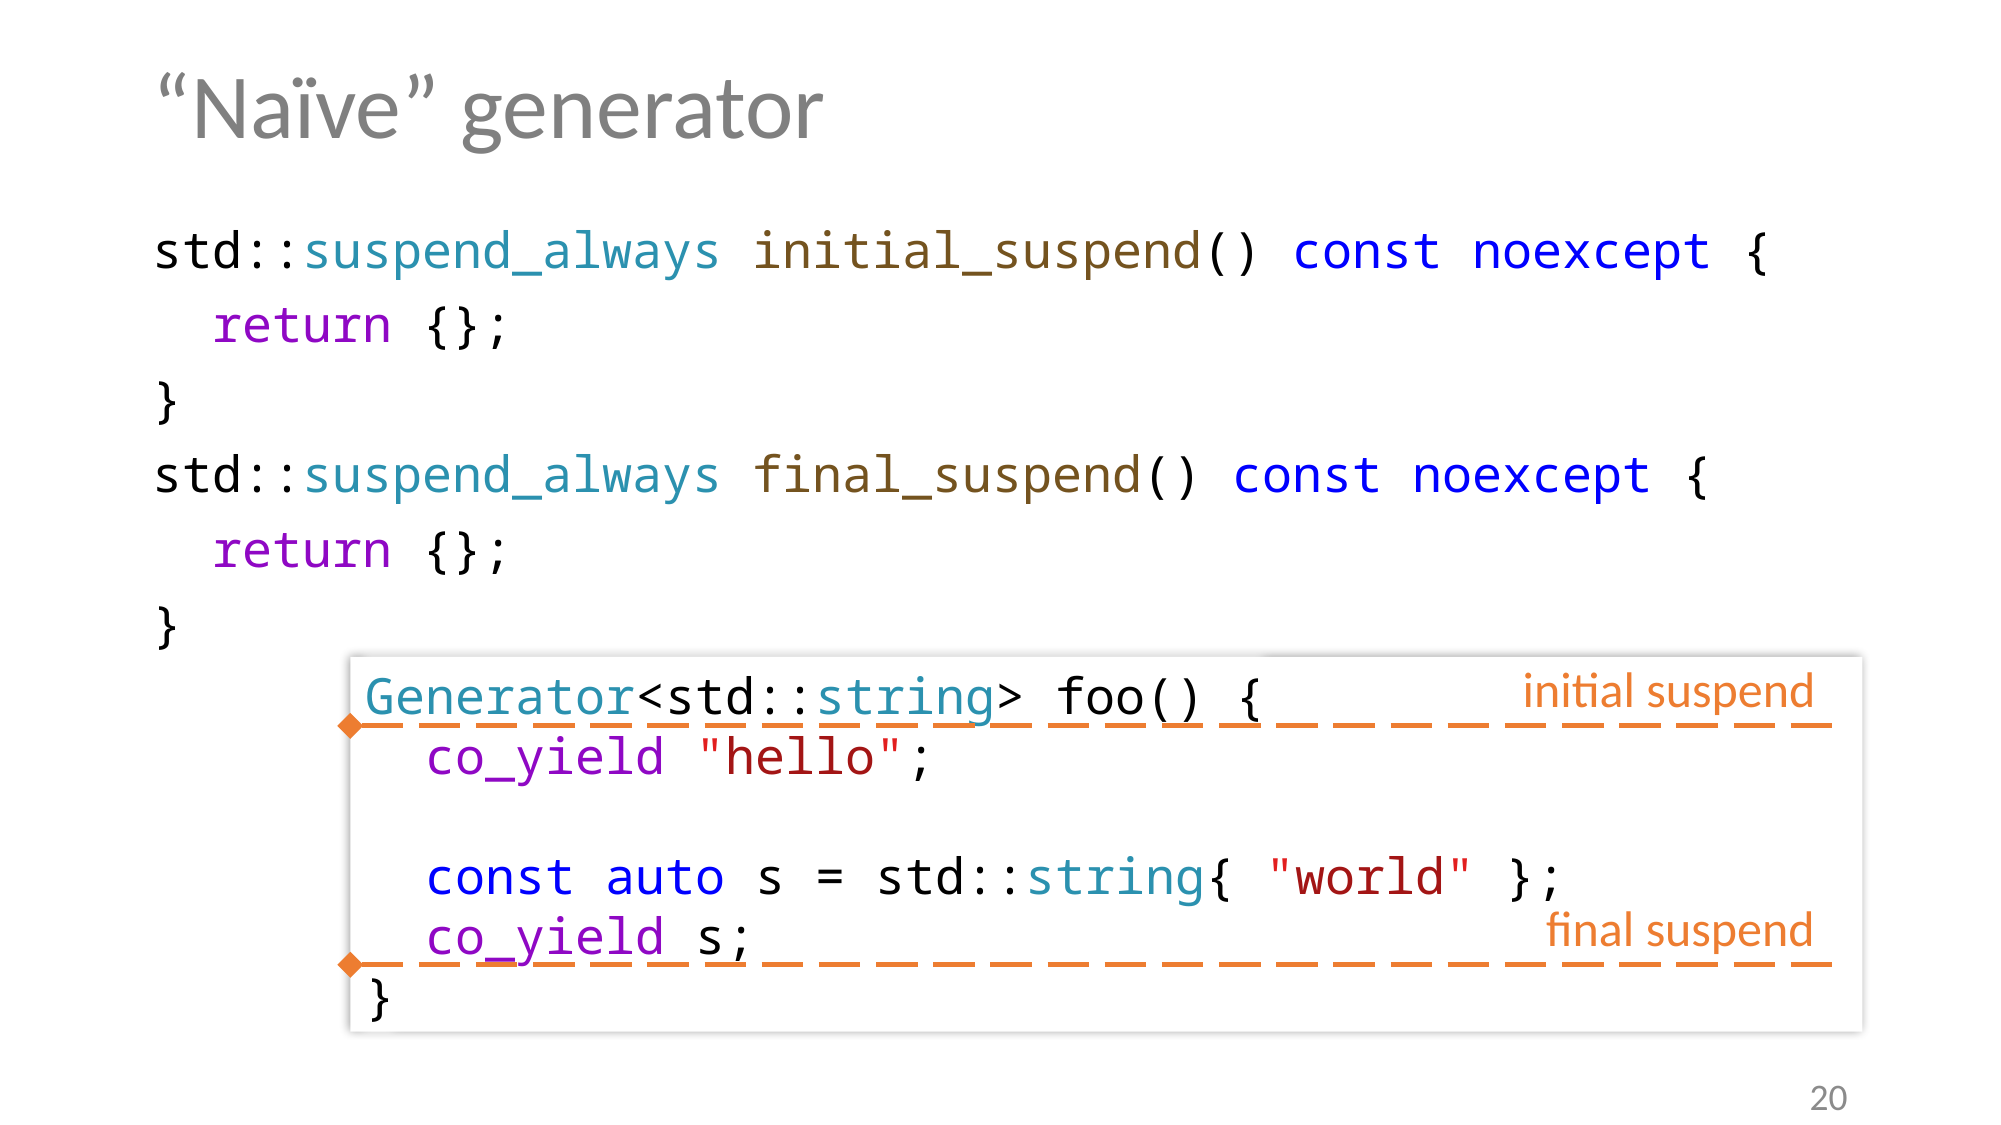

# “Naïve” generator
std::suspend_always initial_suspend() const noexcept {
  return {};
}
std::suspend_always final_suspend() const noexcept {
  return {};
}
initial suspend
Generator<std::string> foo() {
  co_yield "hello";

  const auto s = std::string{ "world" };
  co_yield s;
}
final suspend
20